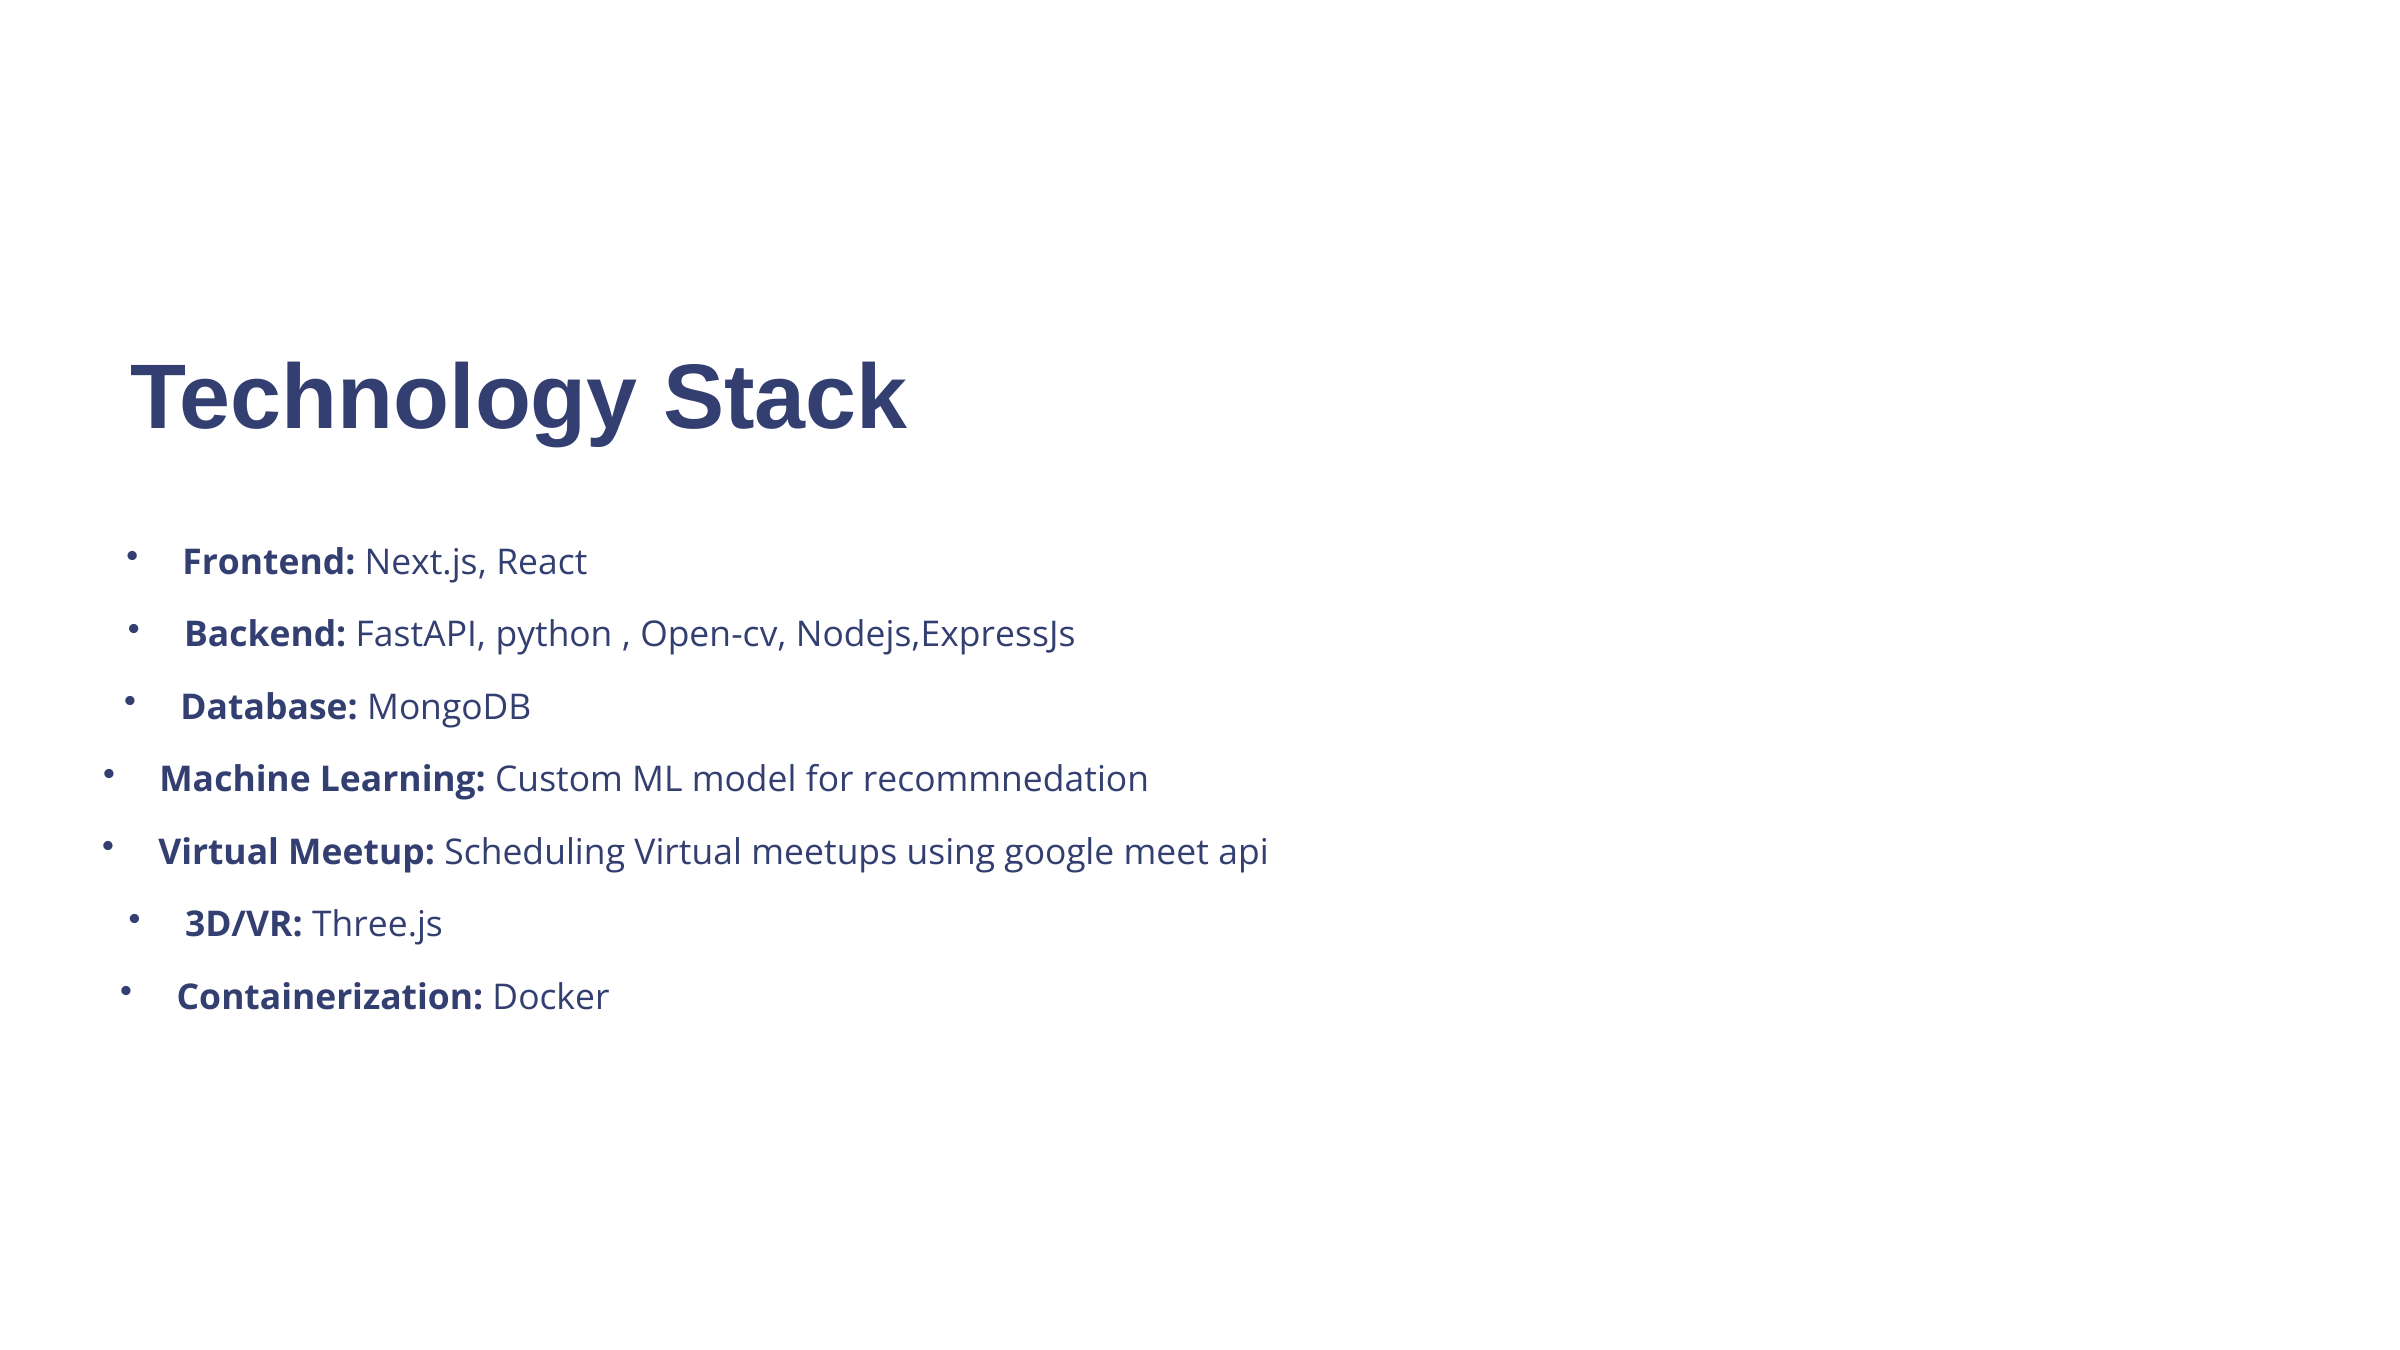

Technology Stack
Frontend: Next.js, React
Backend: FastAPI, python , Open-cv, Nodejs,ExpressJs
Database: MongoDB
Machine Learning: Custom ML model for recommnedation
Virtual Meetup: Scheduling Virtual meetups using google meet api
3D/VR: Three.js
Containerization: Docker